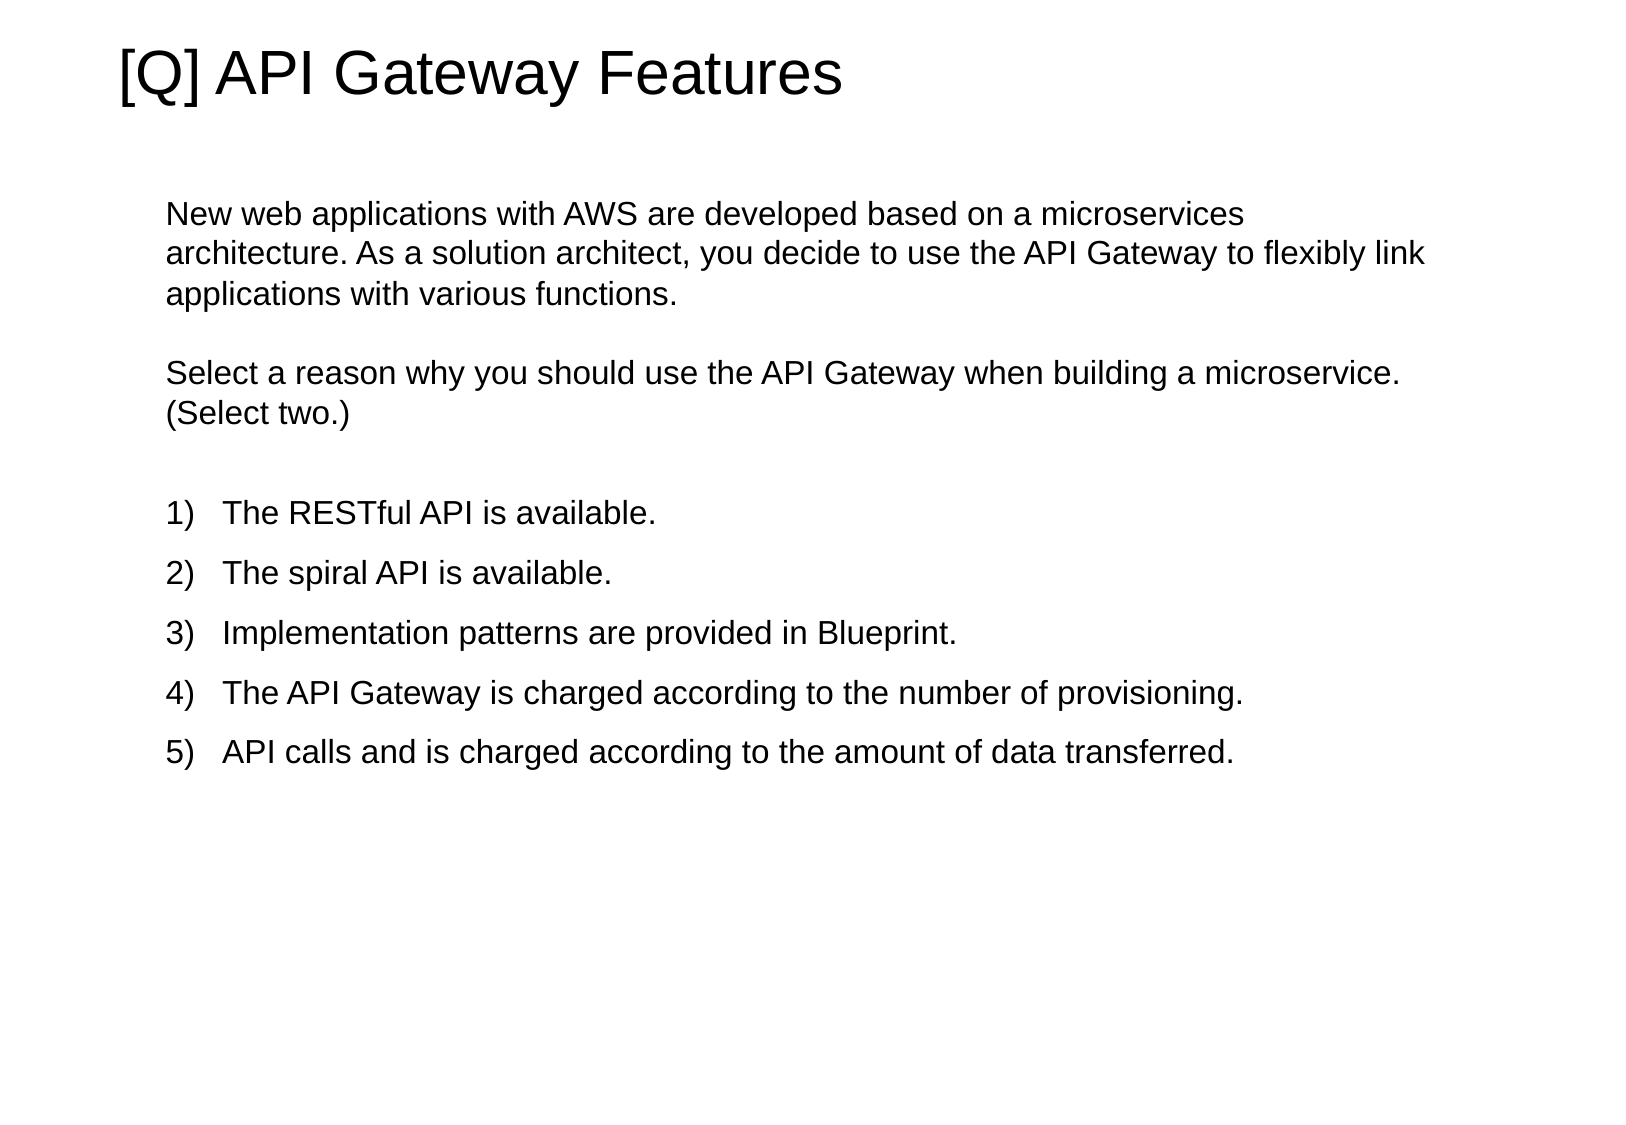

[Q] API Gateway Features
New web applications with AWS are developed based on a microservices architecture. As a solution architect, you decide to use the API Gateway to flexibly link applications with various functions.

Select a reason why you should use the API Gateway when building a microservice. (Select two.)

The RESTful API is available.
The spiral API is available.
Implementation patterns are provided in Blueprint.
The API Gateway is charged according to the number of provisioning.
API calls and is charged according to the amount of data transferred.